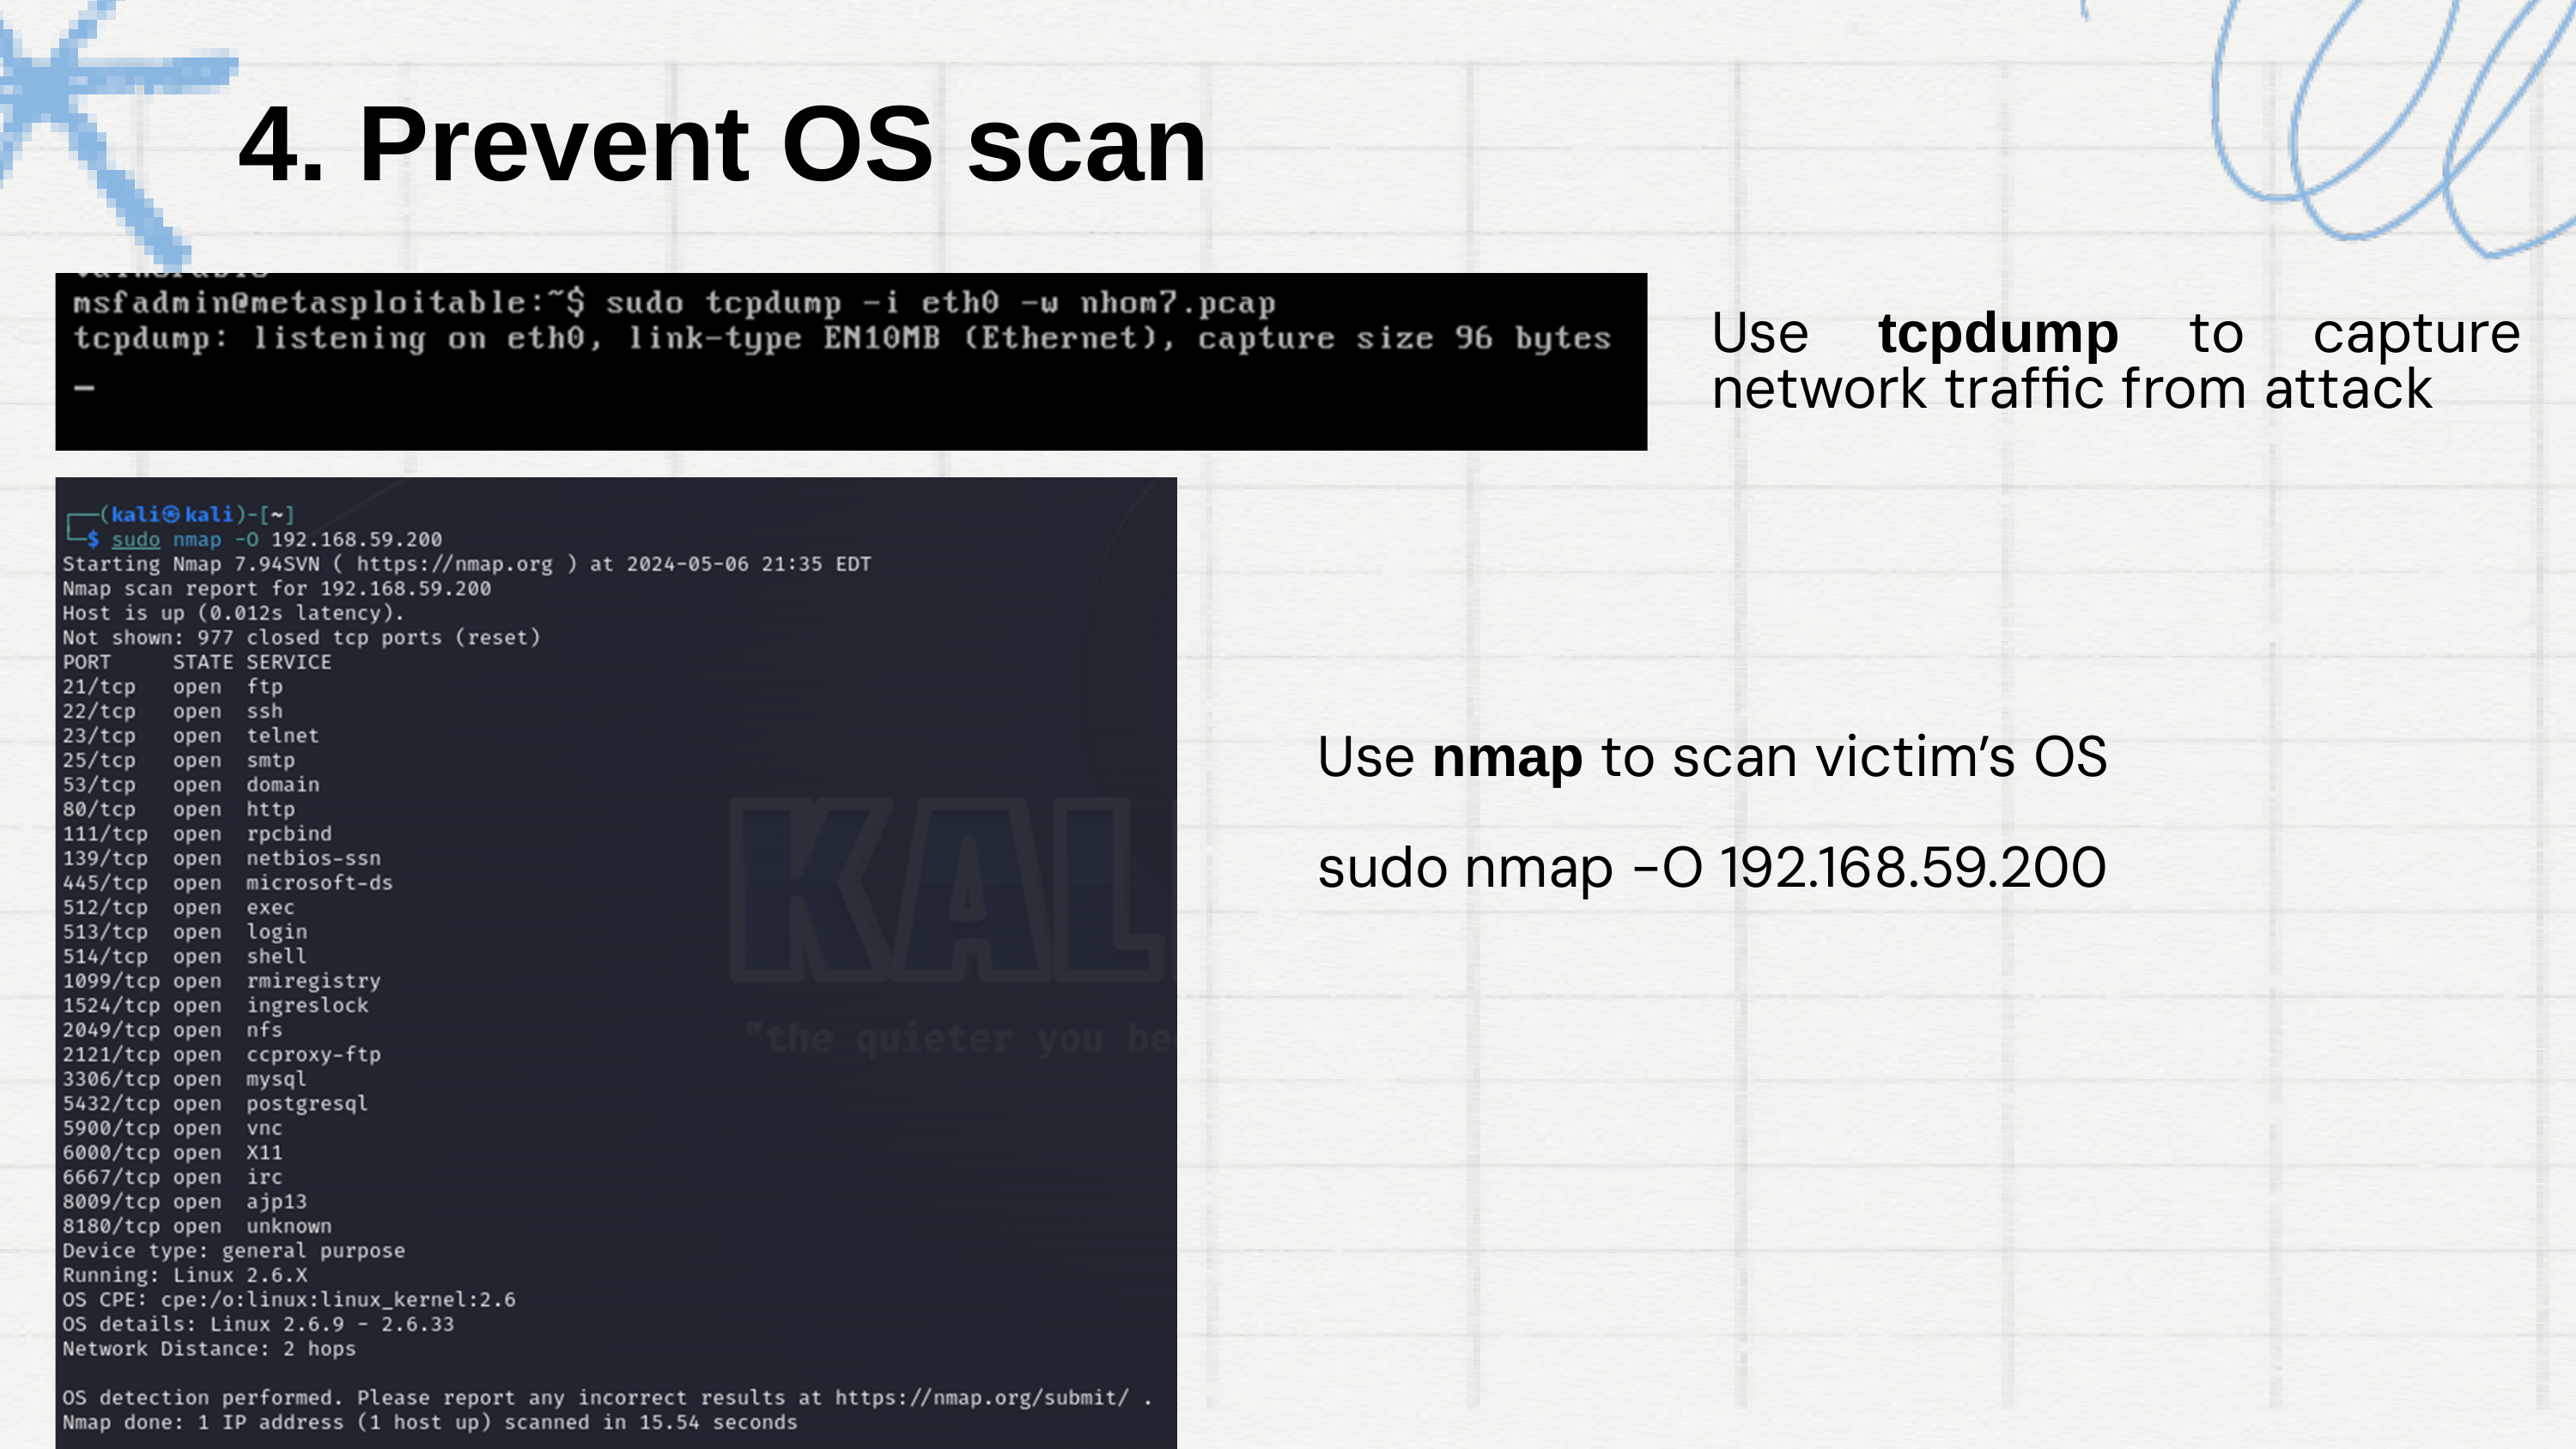

4. Prevent OS scan

Use tcpdump to capture network traffic from attack

Use nmap to scan victim’s OS

sudo nmap -O 192.168.59.200